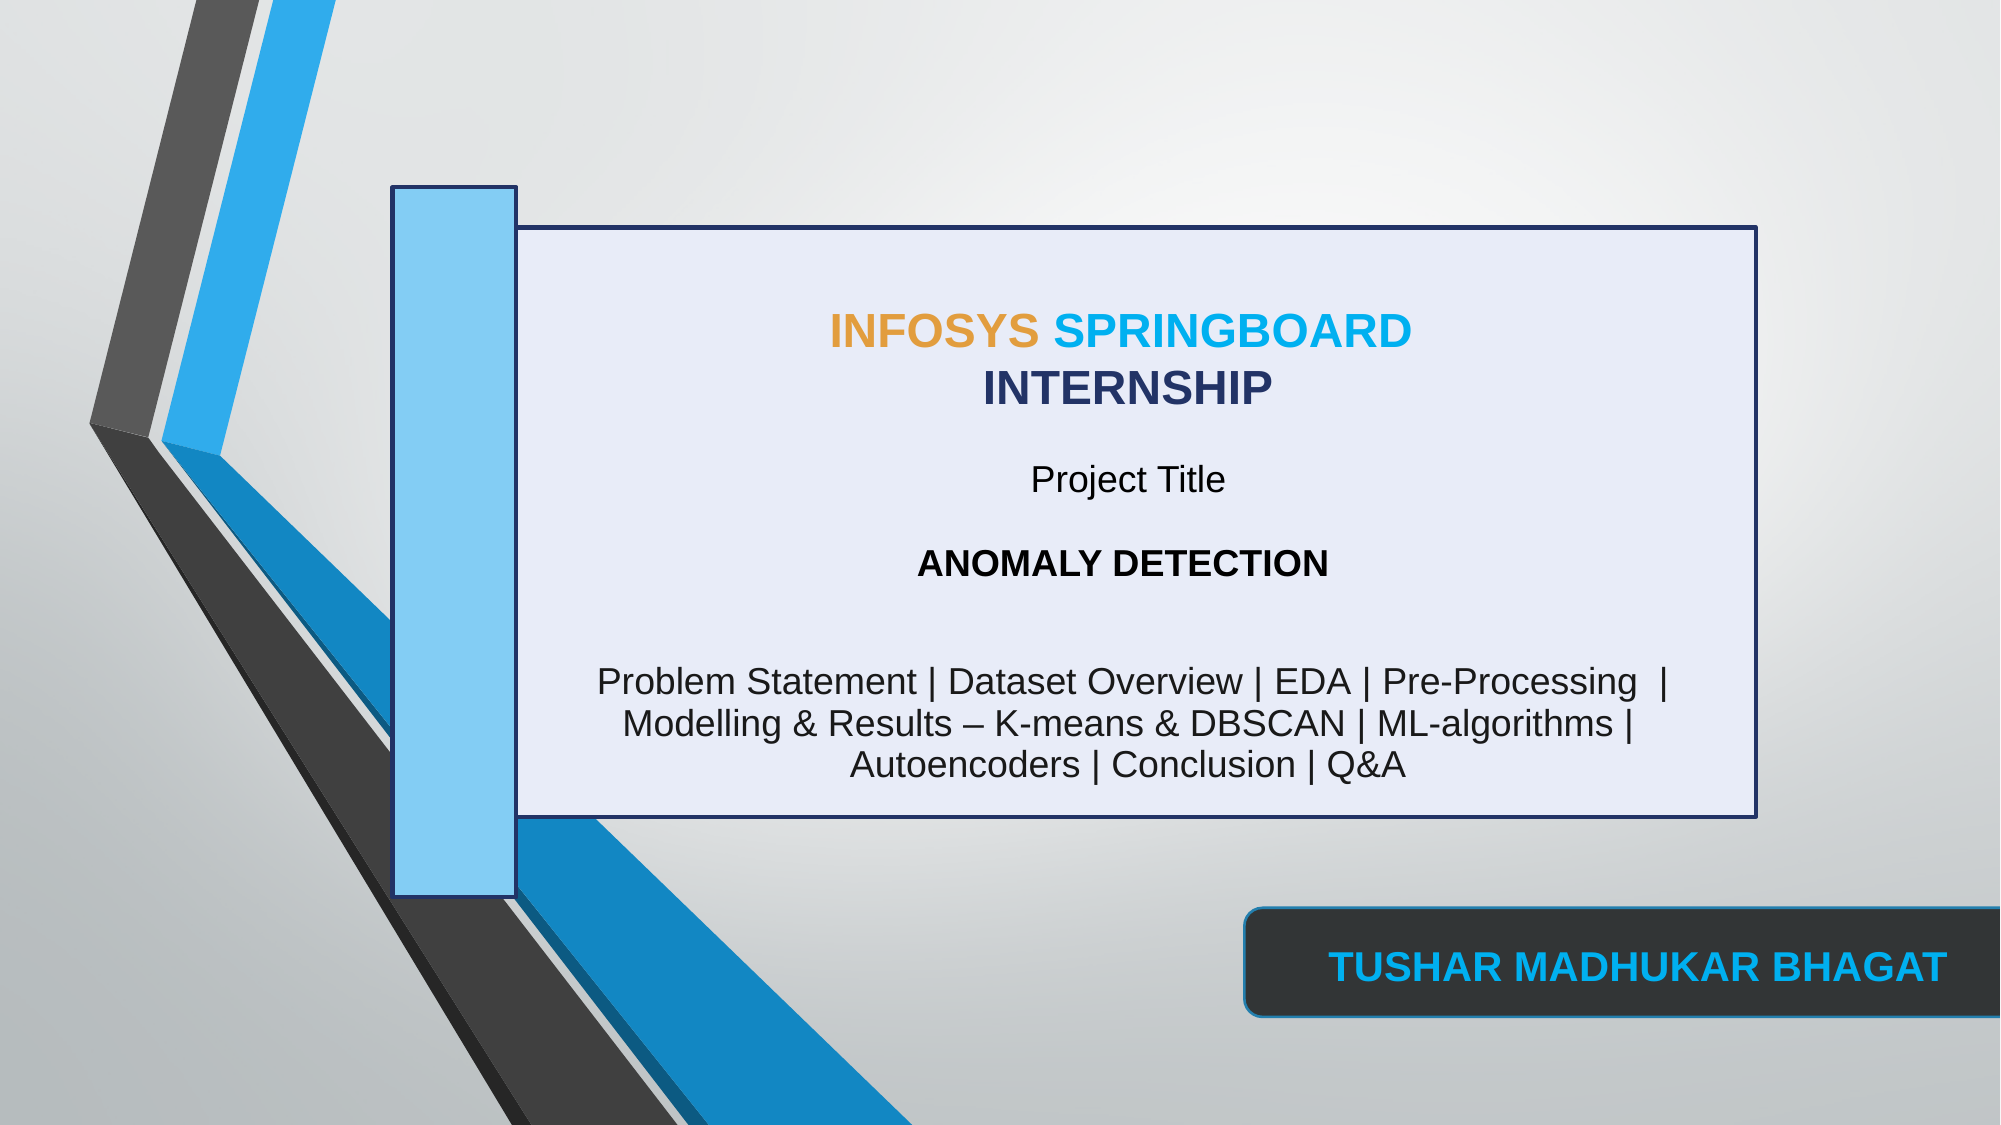

INFOSYS SPRINGBOARD
INTERNSHIP
Project Title

ANOMALY DETECTION
 Problem Statement | Dataset Overview | EDA | Pre-Processing  | Modelling & Results – K-means & DBSCAN | ML-algorithms | Autoencoders | Conclusion | Q&A

TUSHAR MADHUKAR BHAGAT